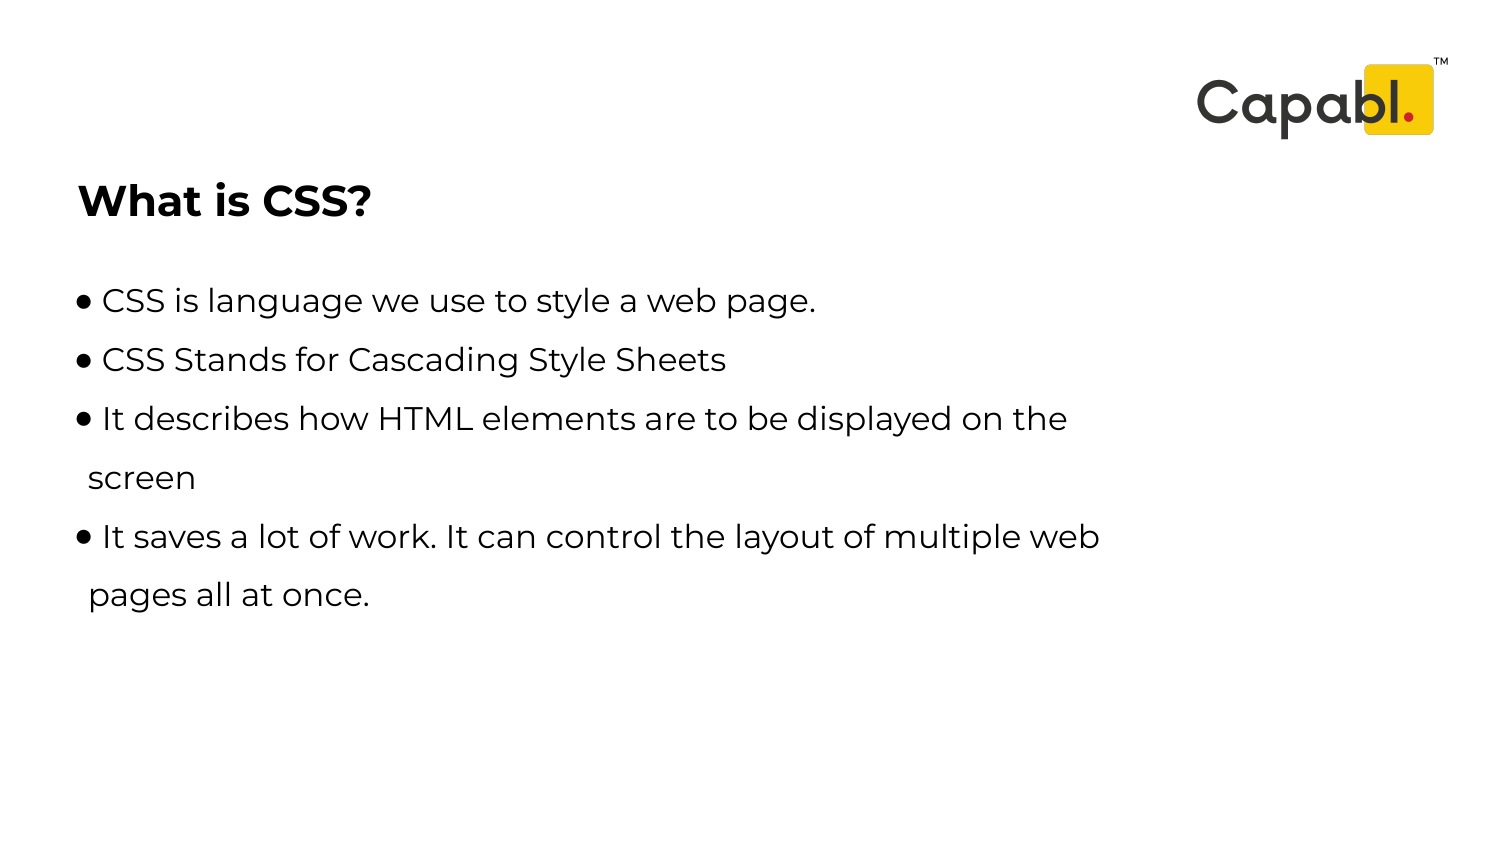

What is CSS?
# CSS is language we use to style a web page.
 CSS Stands for Cascading Style Sheets
 It describes how HTML elements are to be displayed on the screen
 It saves a lot of work. It can control the layout of multiple web pages all at once.